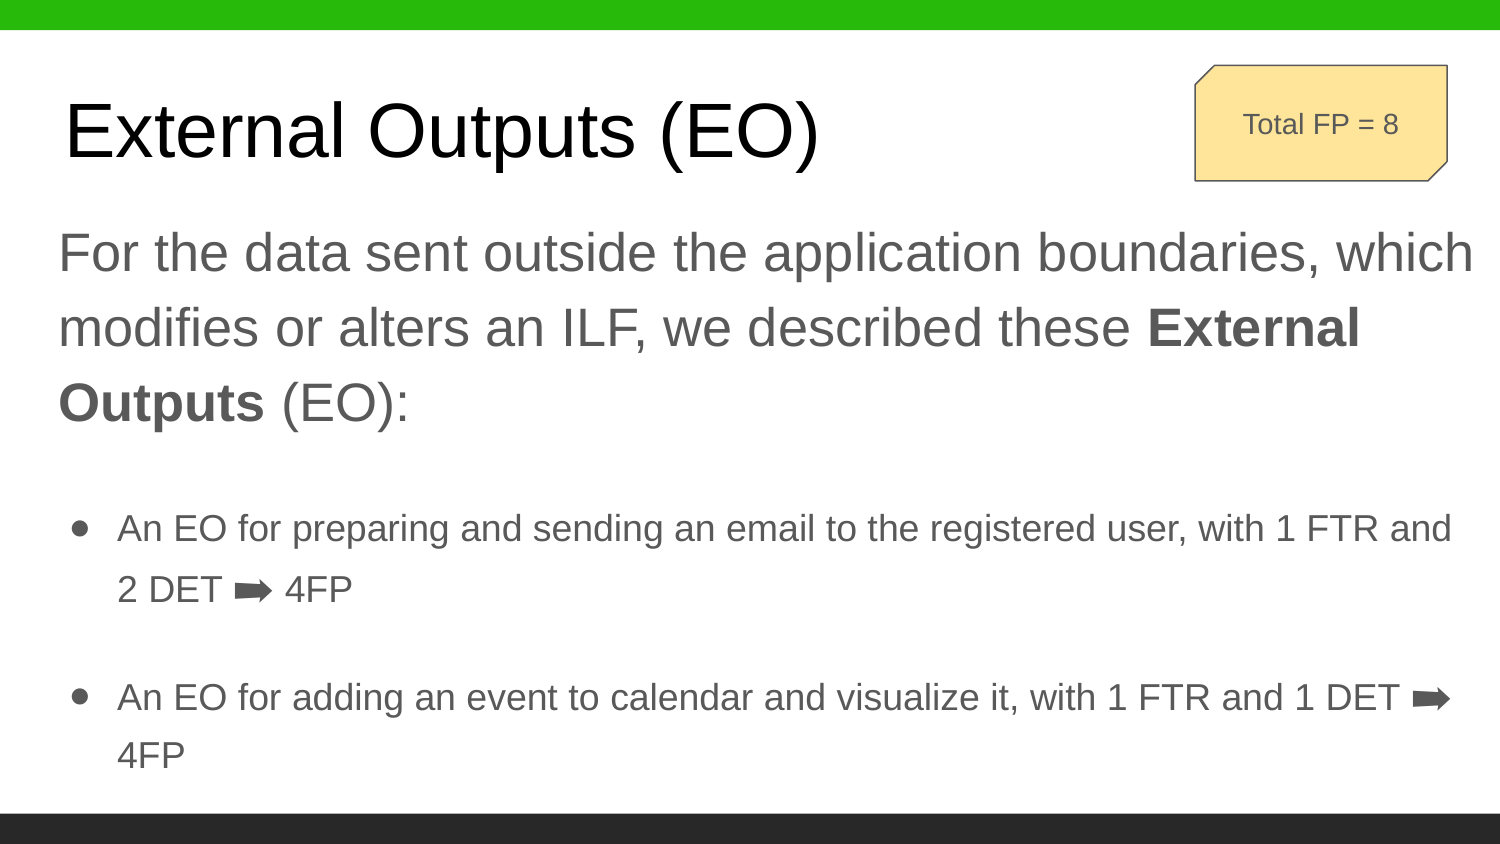

Total FP = 8
# External Outputs (EO)
For the data sent outside the application boundaries, which modifies or alters an ILF, we described these External Outputs (EO):

An EO for preparing and sending an email to the registered user, with 1 FTR and 2 DET ➡ 4FP

An EO for adding an event to calendar and visualize it, with 1 FTR and 1 DET ➡  4FP